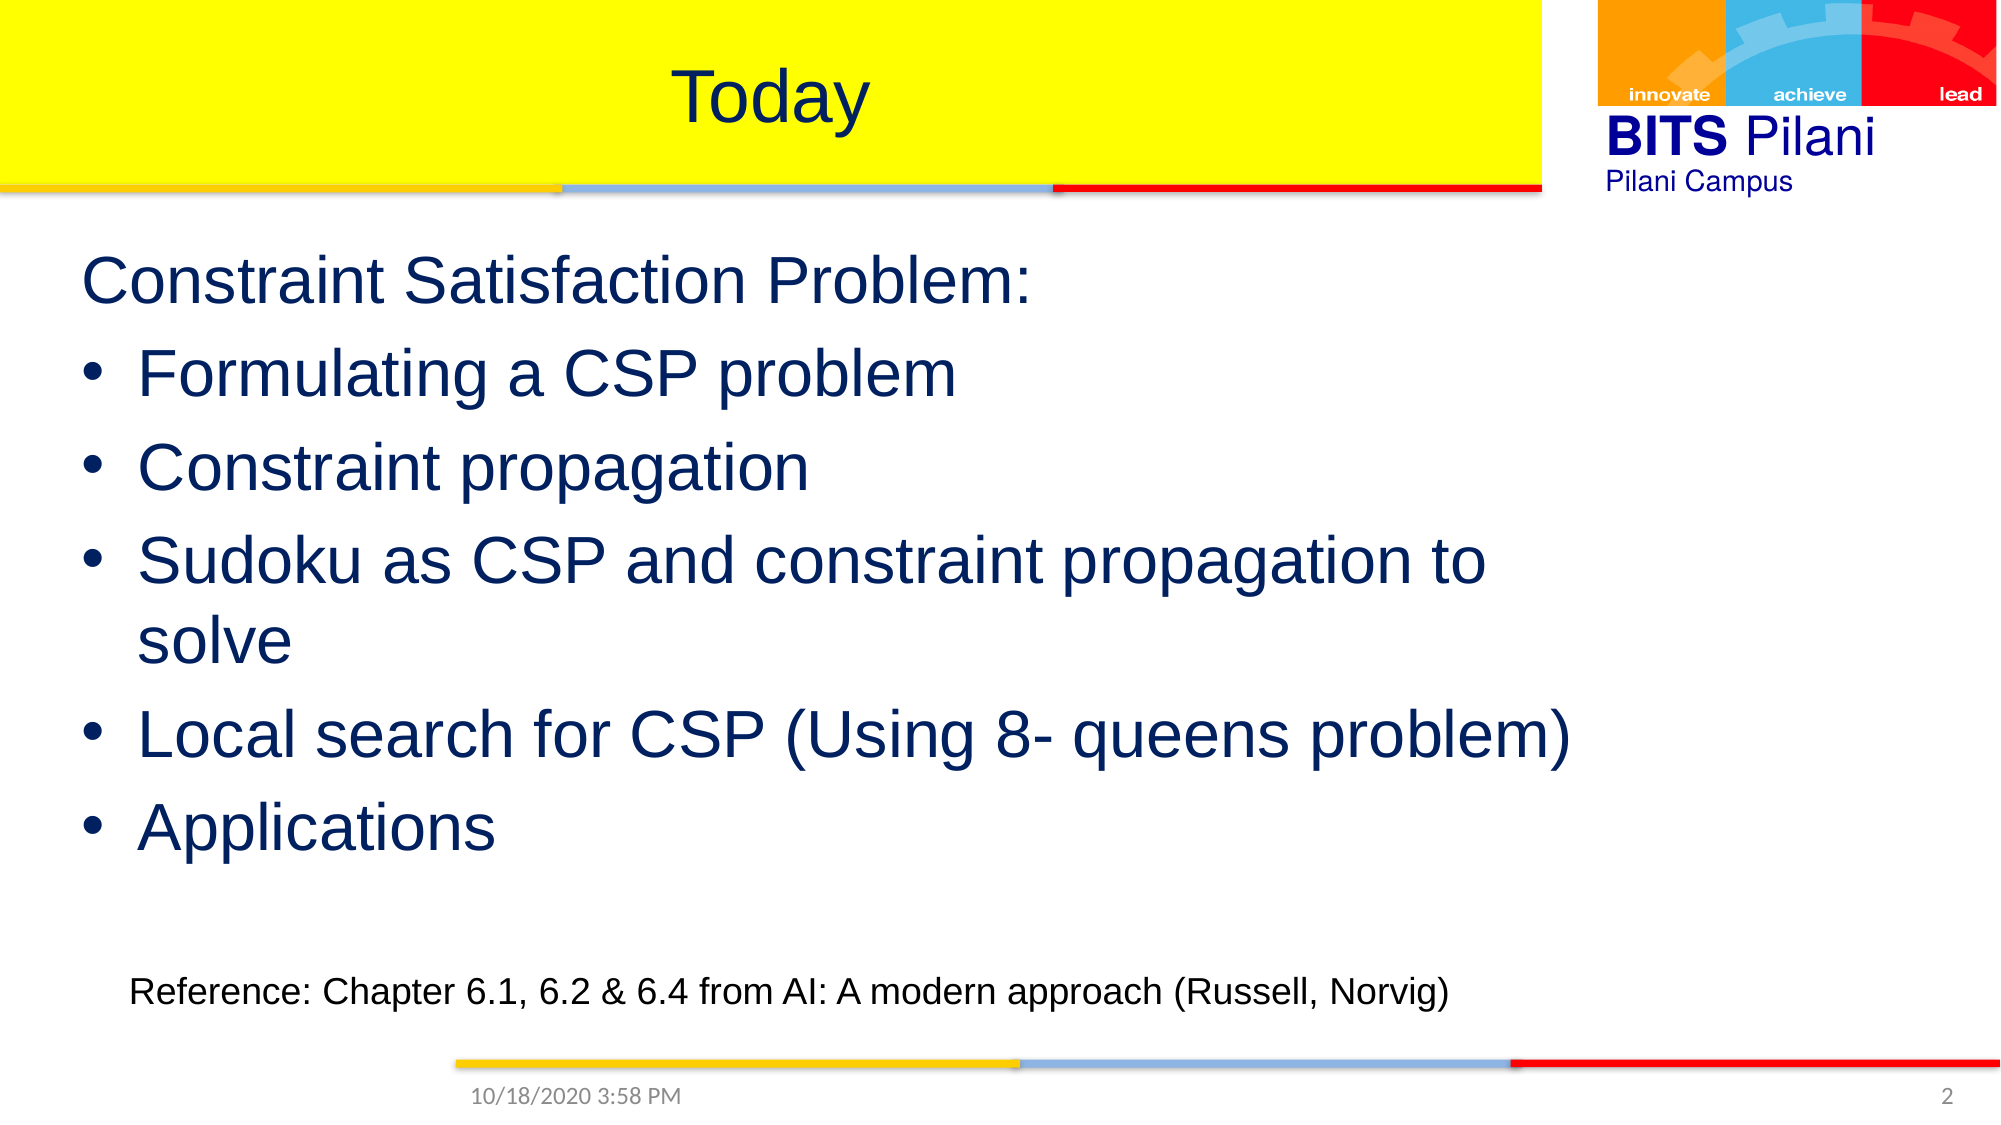

# Today
Constraint Satisfaction Problem:
Formulating a CSP problem
Constraint propagation
Sudoku as CSP and constraint propagation to solve
Local search for CSP (Using 8- queens problem)
Applications

Reference: Chapter 6.1, 6.2 & 6.4 from AI: A modern approach (Russell, Norvig)
10/18/2020 3:58 PM
2